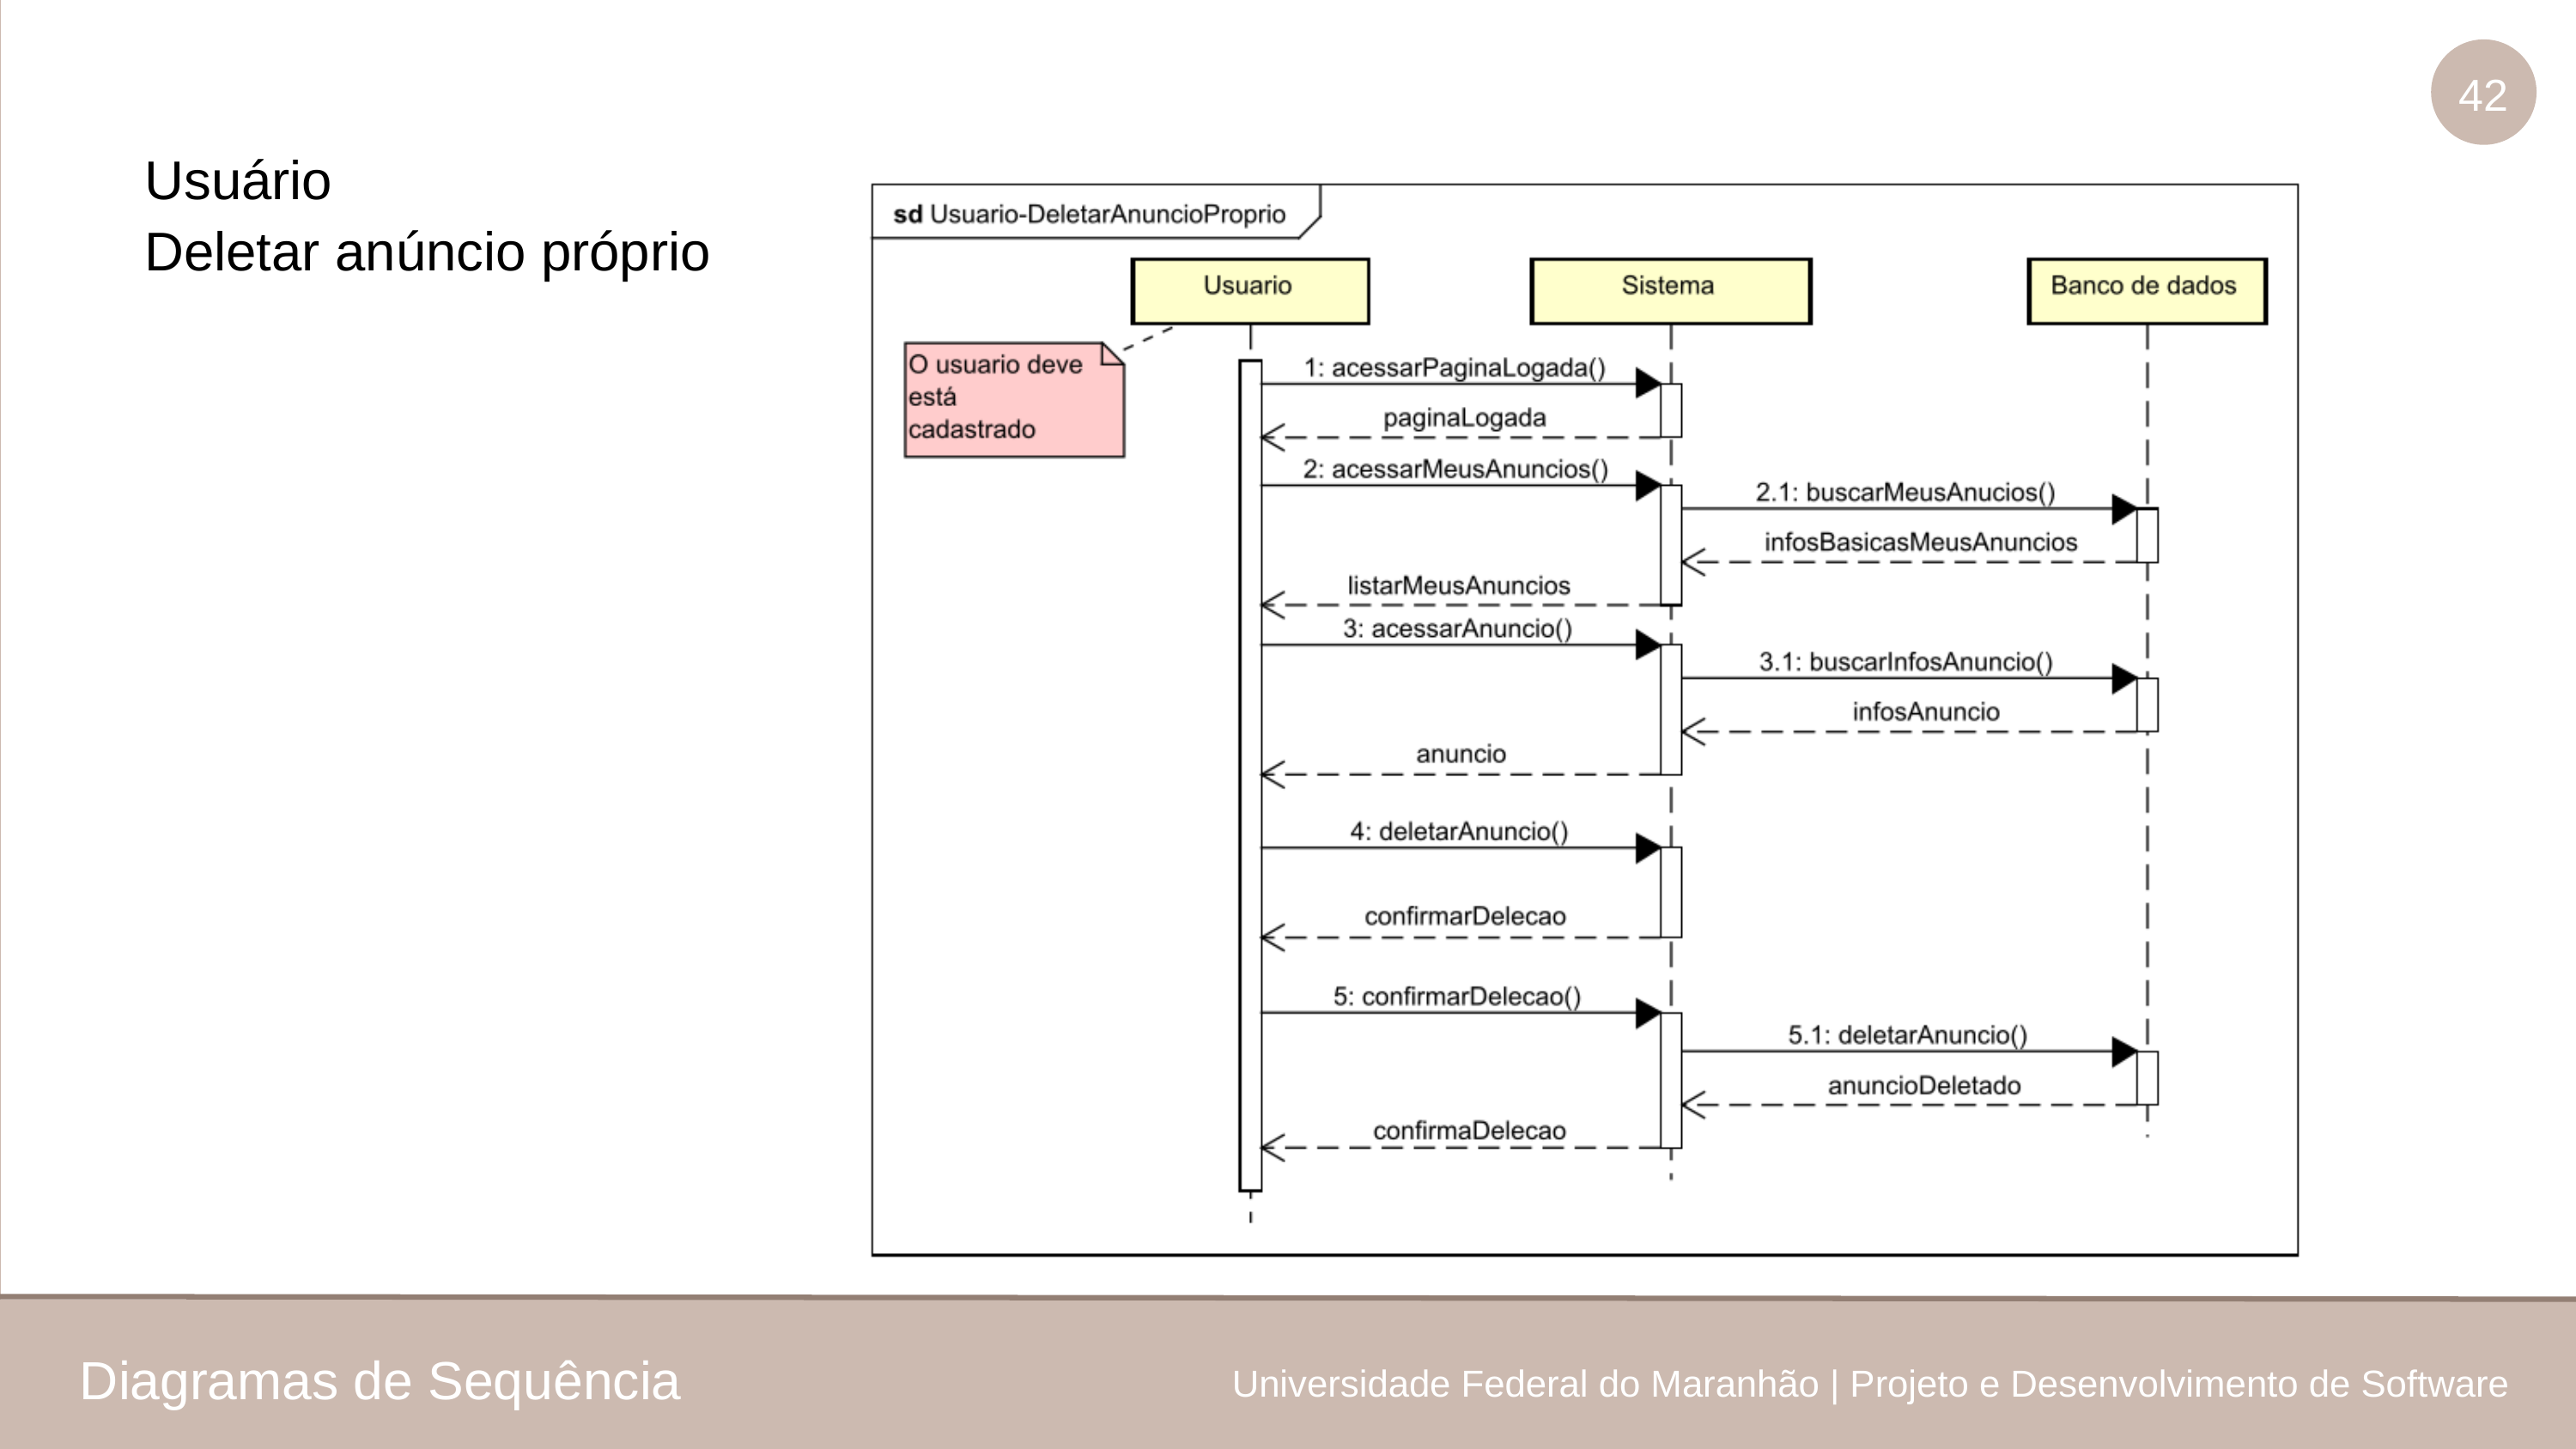

42
Usuário
Deletar anúncio próprio

Diagramas de Sequência
Universidade Federal do Maranhão | Projeto e Desenvolvimento de Software